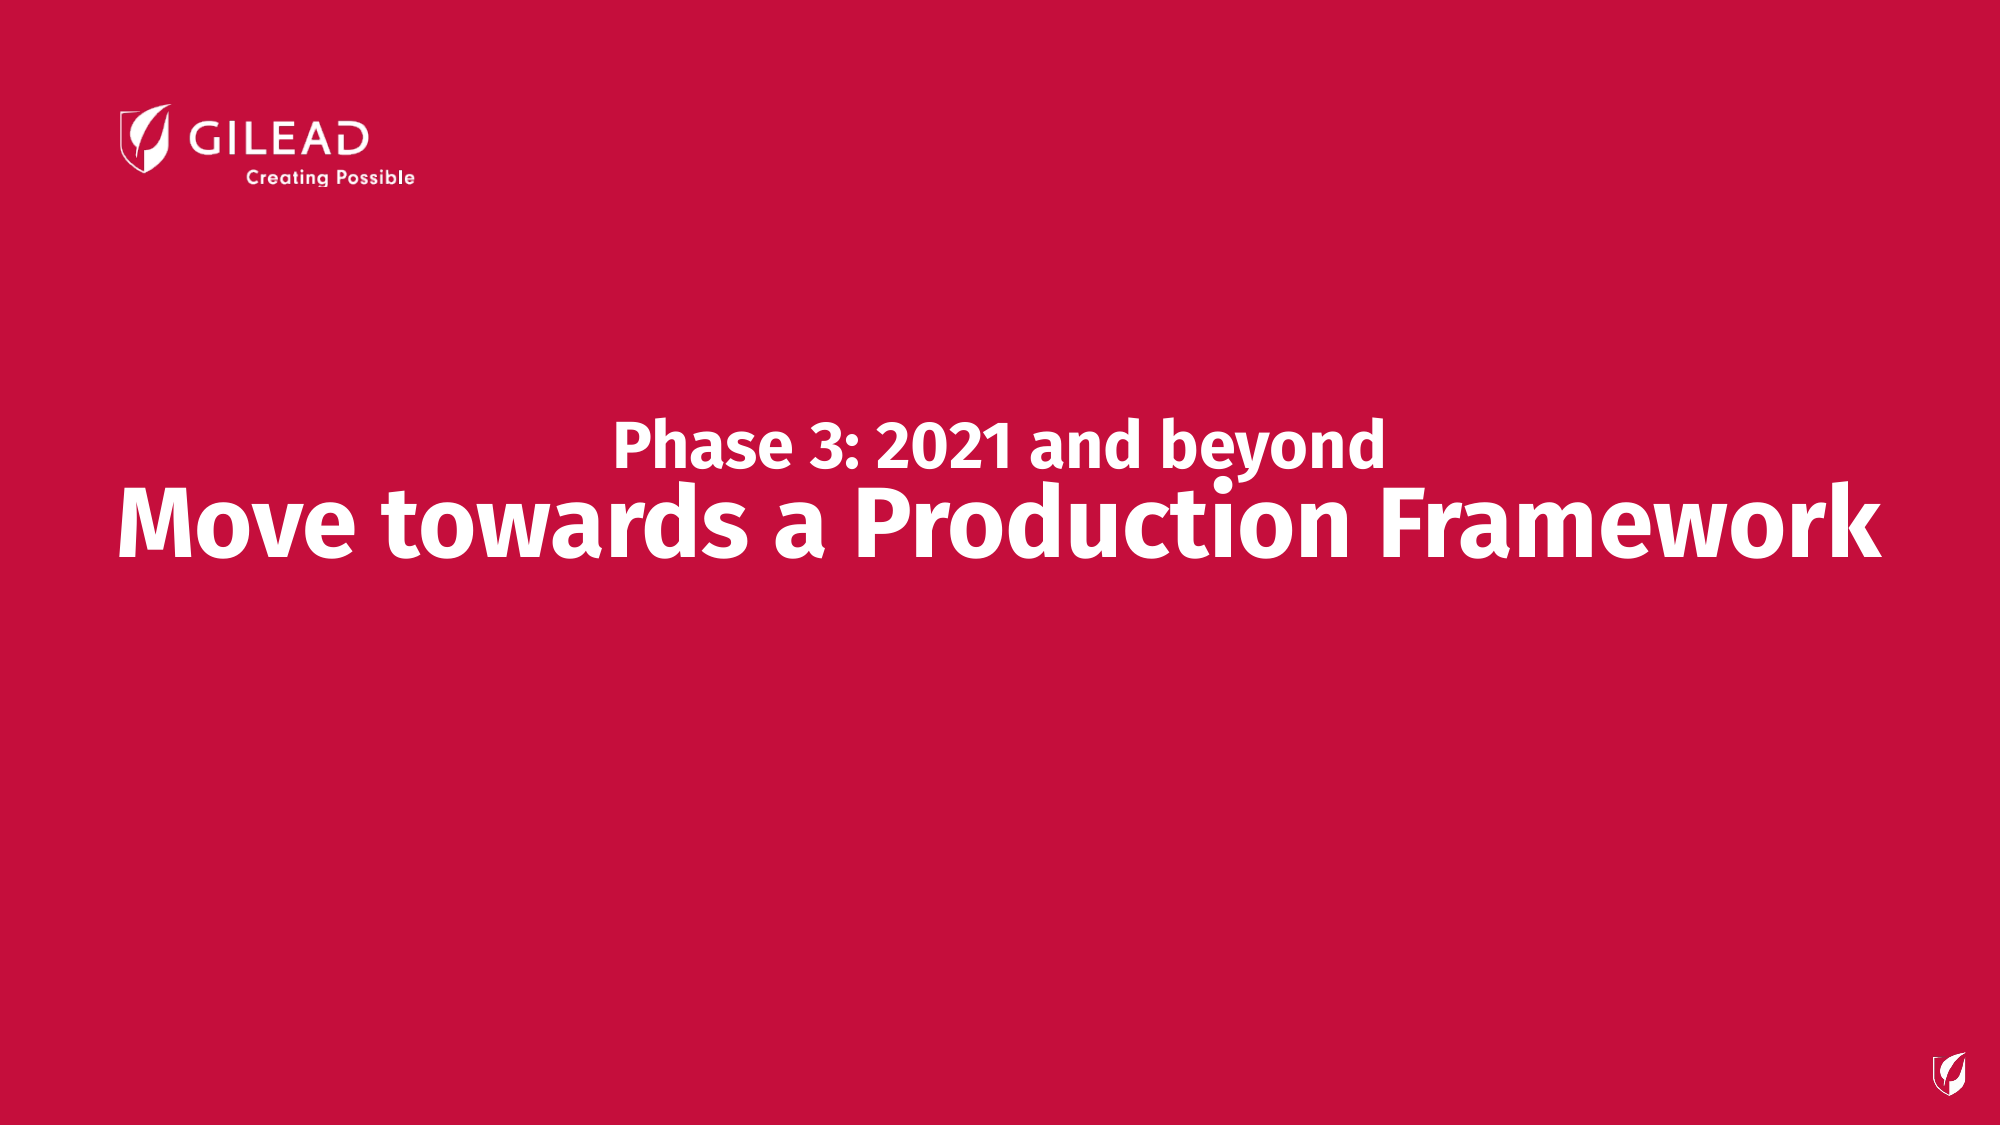

# Phase 3: 2021 and beyond Move towards a Production Framework